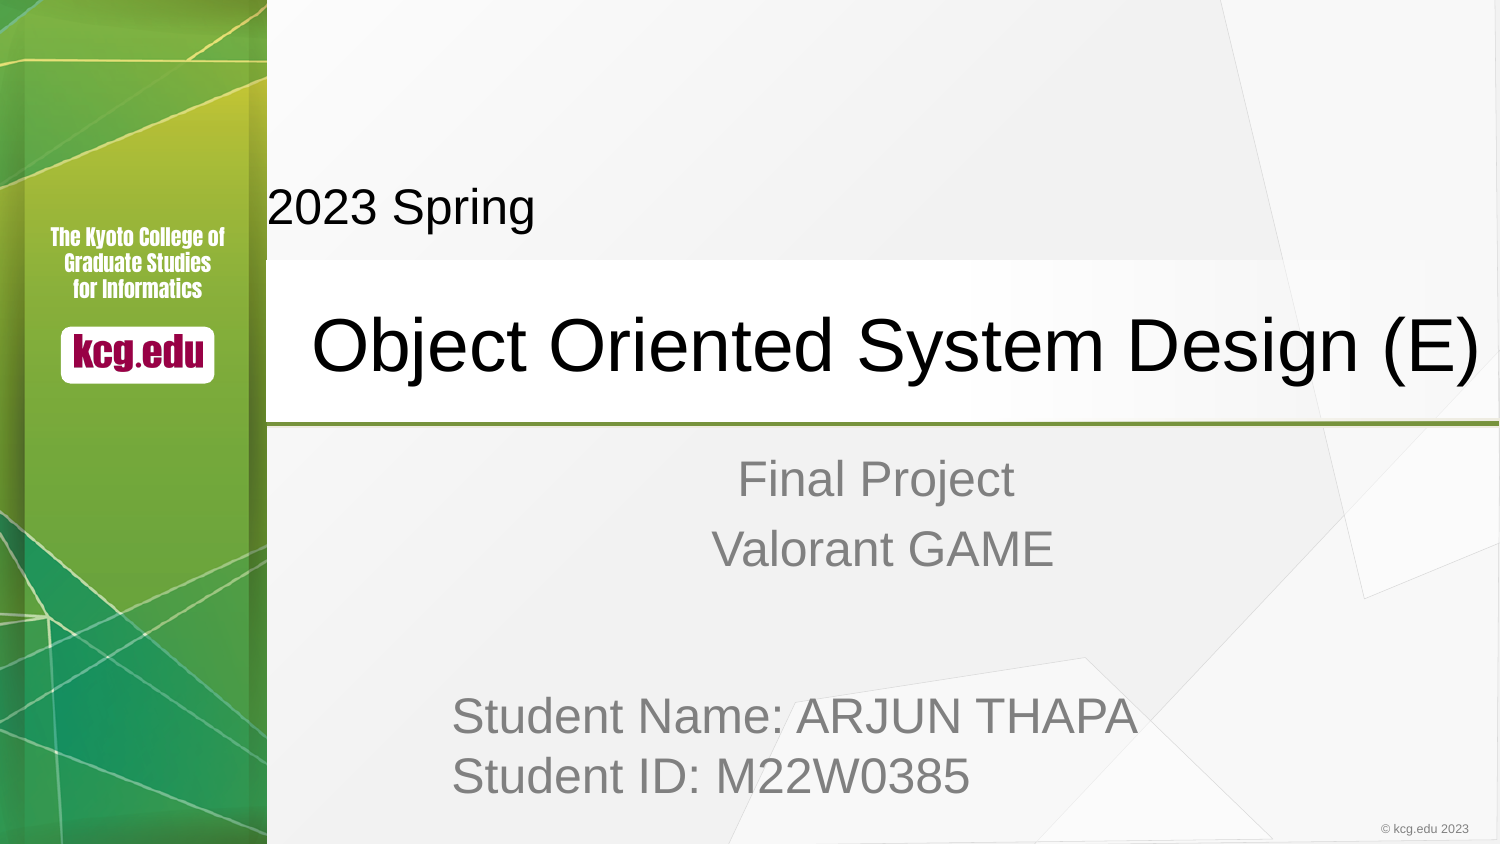

2023 Spring
# Object Oriented System Design (E)
Final Project
Valorant GAME
Student Name: ARJUN THAPA
Student ID: M22W0385